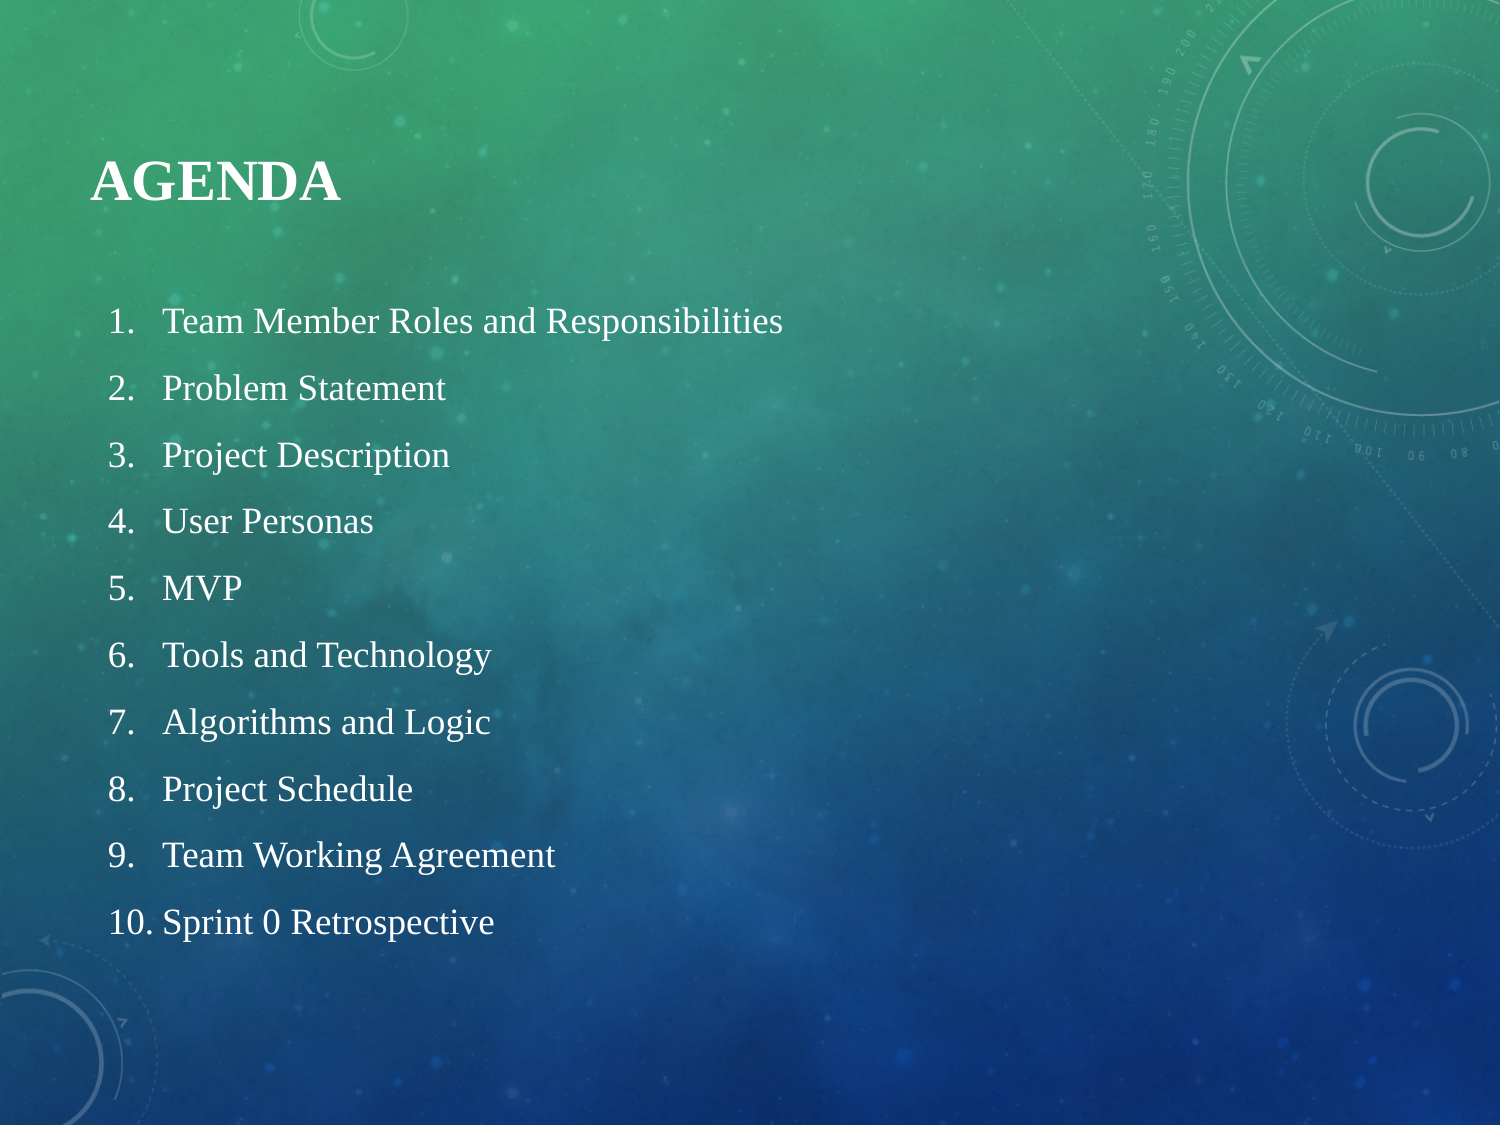

# Agenda
Team Member Roles and Responsibilities
Problem Statement
Project Description
User Personas
MVP
Tools and Technology
Algorithms and Logic
Project Schedule
Team Working Agreement
Sprint 0 Retrospective